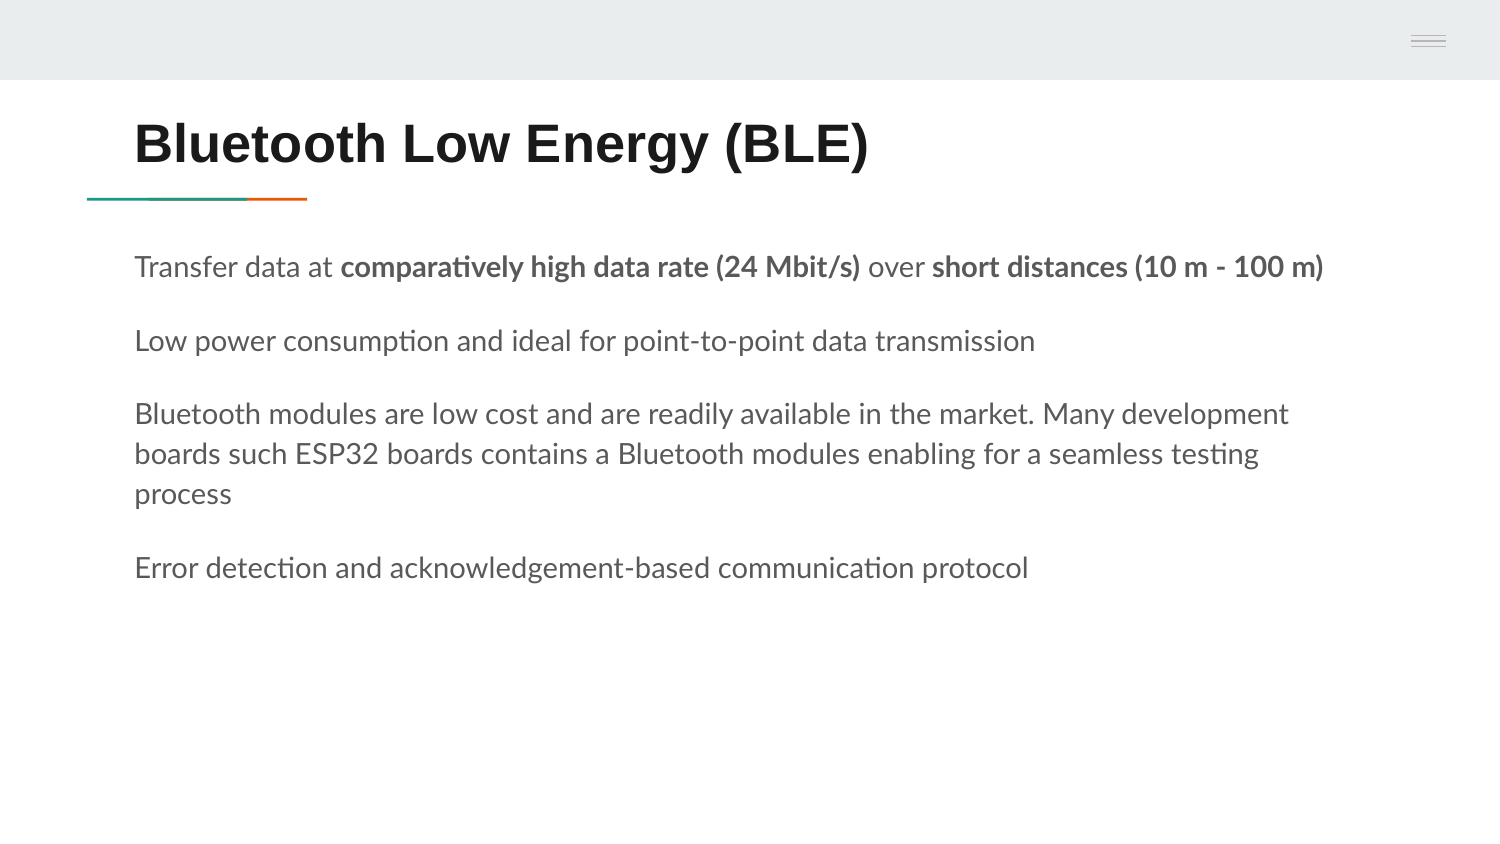

# Bluetooth Low Energy (BLE)
Transfer data at comparatively high data rate (24 Mbit/s) over short distances (10 m - 100 m)
Low power consumption and ideal for point-to-point data transmission
Bluetooth modules are low cost and are readily available in the market. Many development boards such ESP32 boards contains a Bluetooth modules enabling for a seamless testing process
Error detection and acknowledgement-based communication protocol